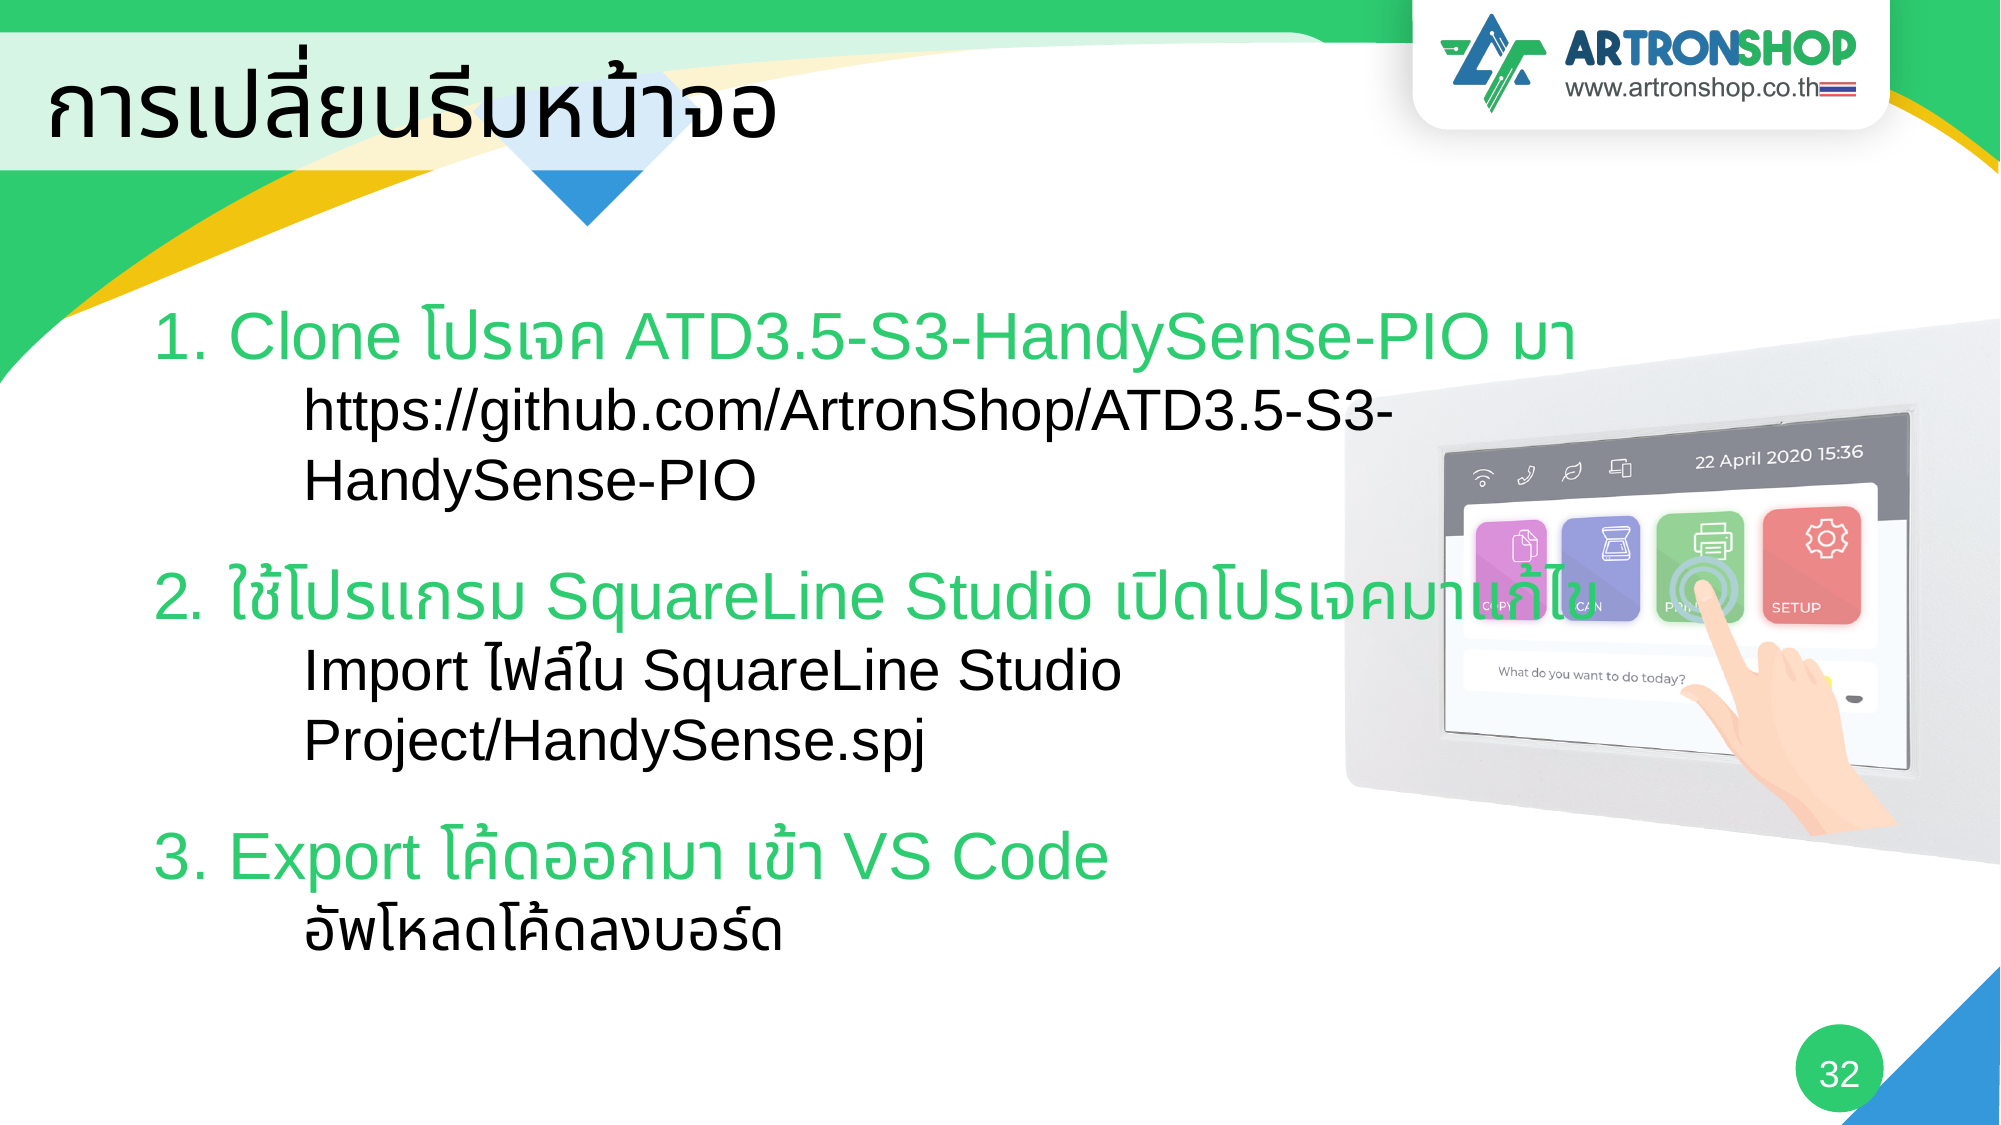

# การเปลี่ยนธีมหน้าจอ
Clone โปรเจค ATD3.5-S3-HandySense-PIO มา
https://github.com/ArtronShop/ATD3.5-S3-HandySense-PIO
ใช้โปรแกรม SquareLine Studio เปิดโปรเจคมาแก้ไข
Import ไฟล์ใน SquareLine Studio Project/HandySense.spj
Export โค้ดออกมา เข้า VS Code
อัพโหลดโค้ดลงบอร์ด
32